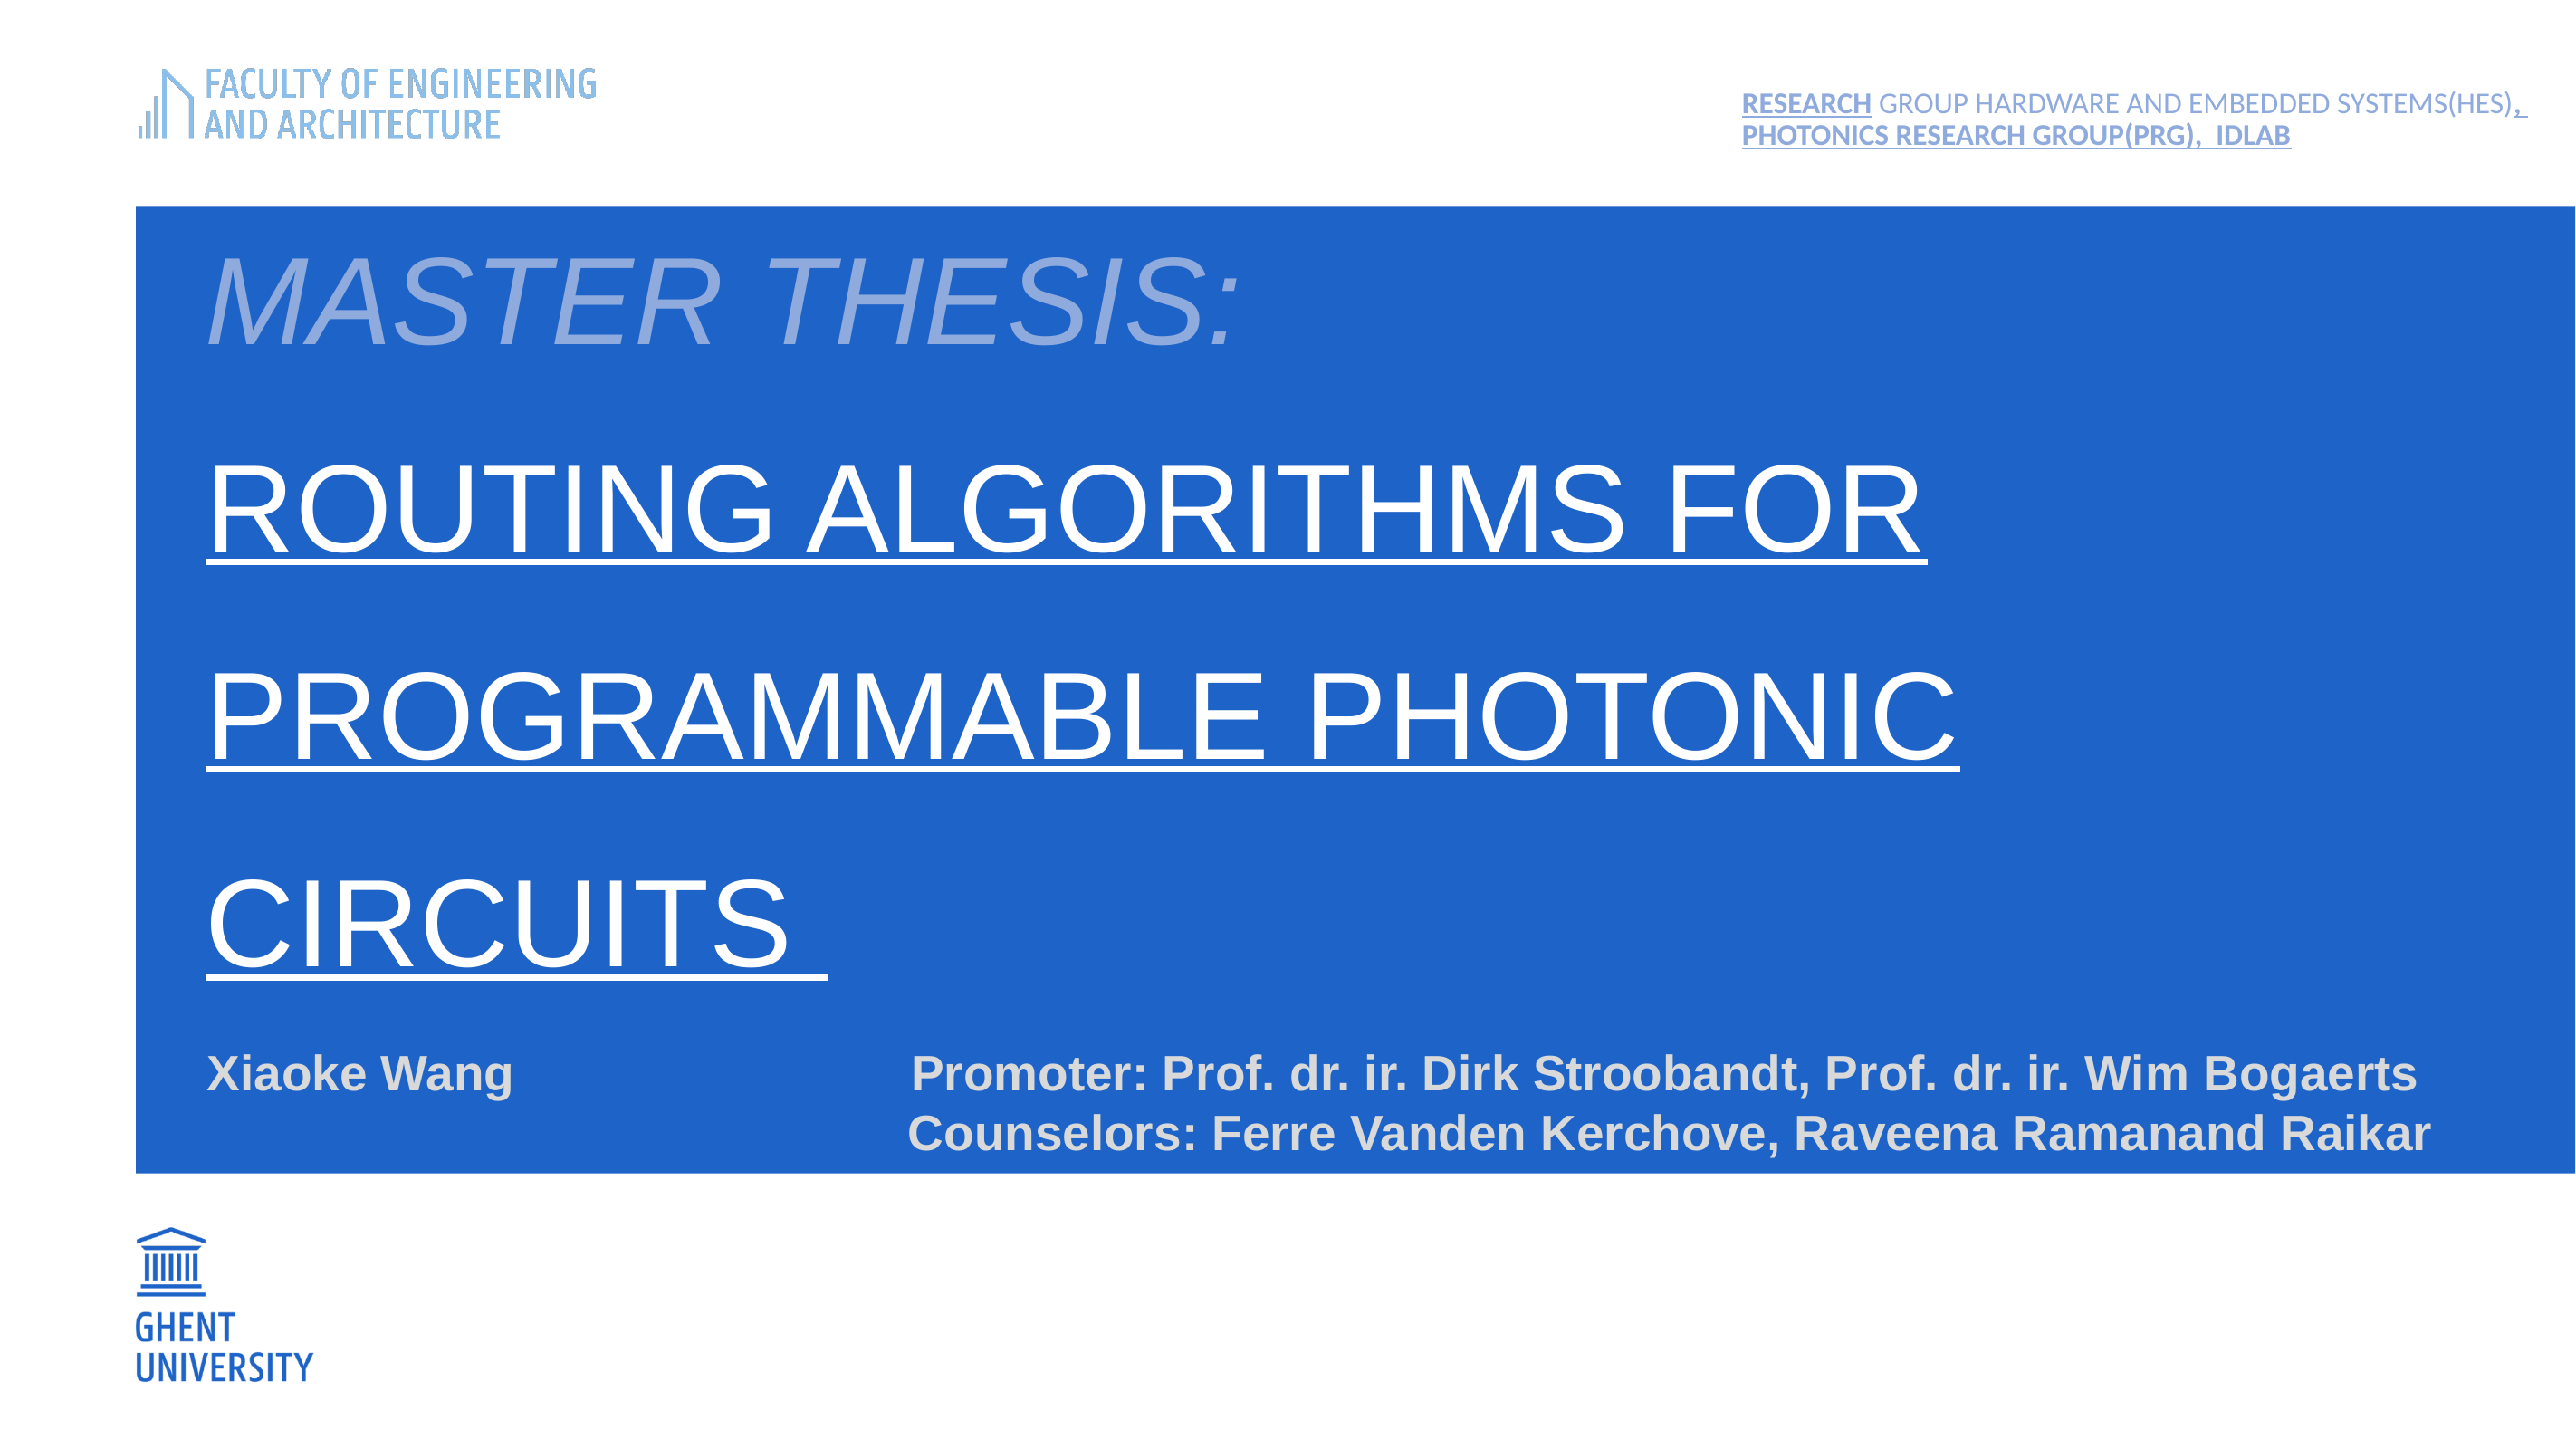

Research Group Hardware and Embedded Systems(HES),
Photonics Research Group(PRG),  IDLab

# Master thesis: Routing Algorithms for Programmable Photonic circuits
Xiaoke Wang	                         Promoter: Prof. dr. ir. Dirk Stroobandt, Prof. dr. ir. Wim Bogaerts
Counselors: Ferre Vanden Kerchove, Raveena Ramanand Raikar